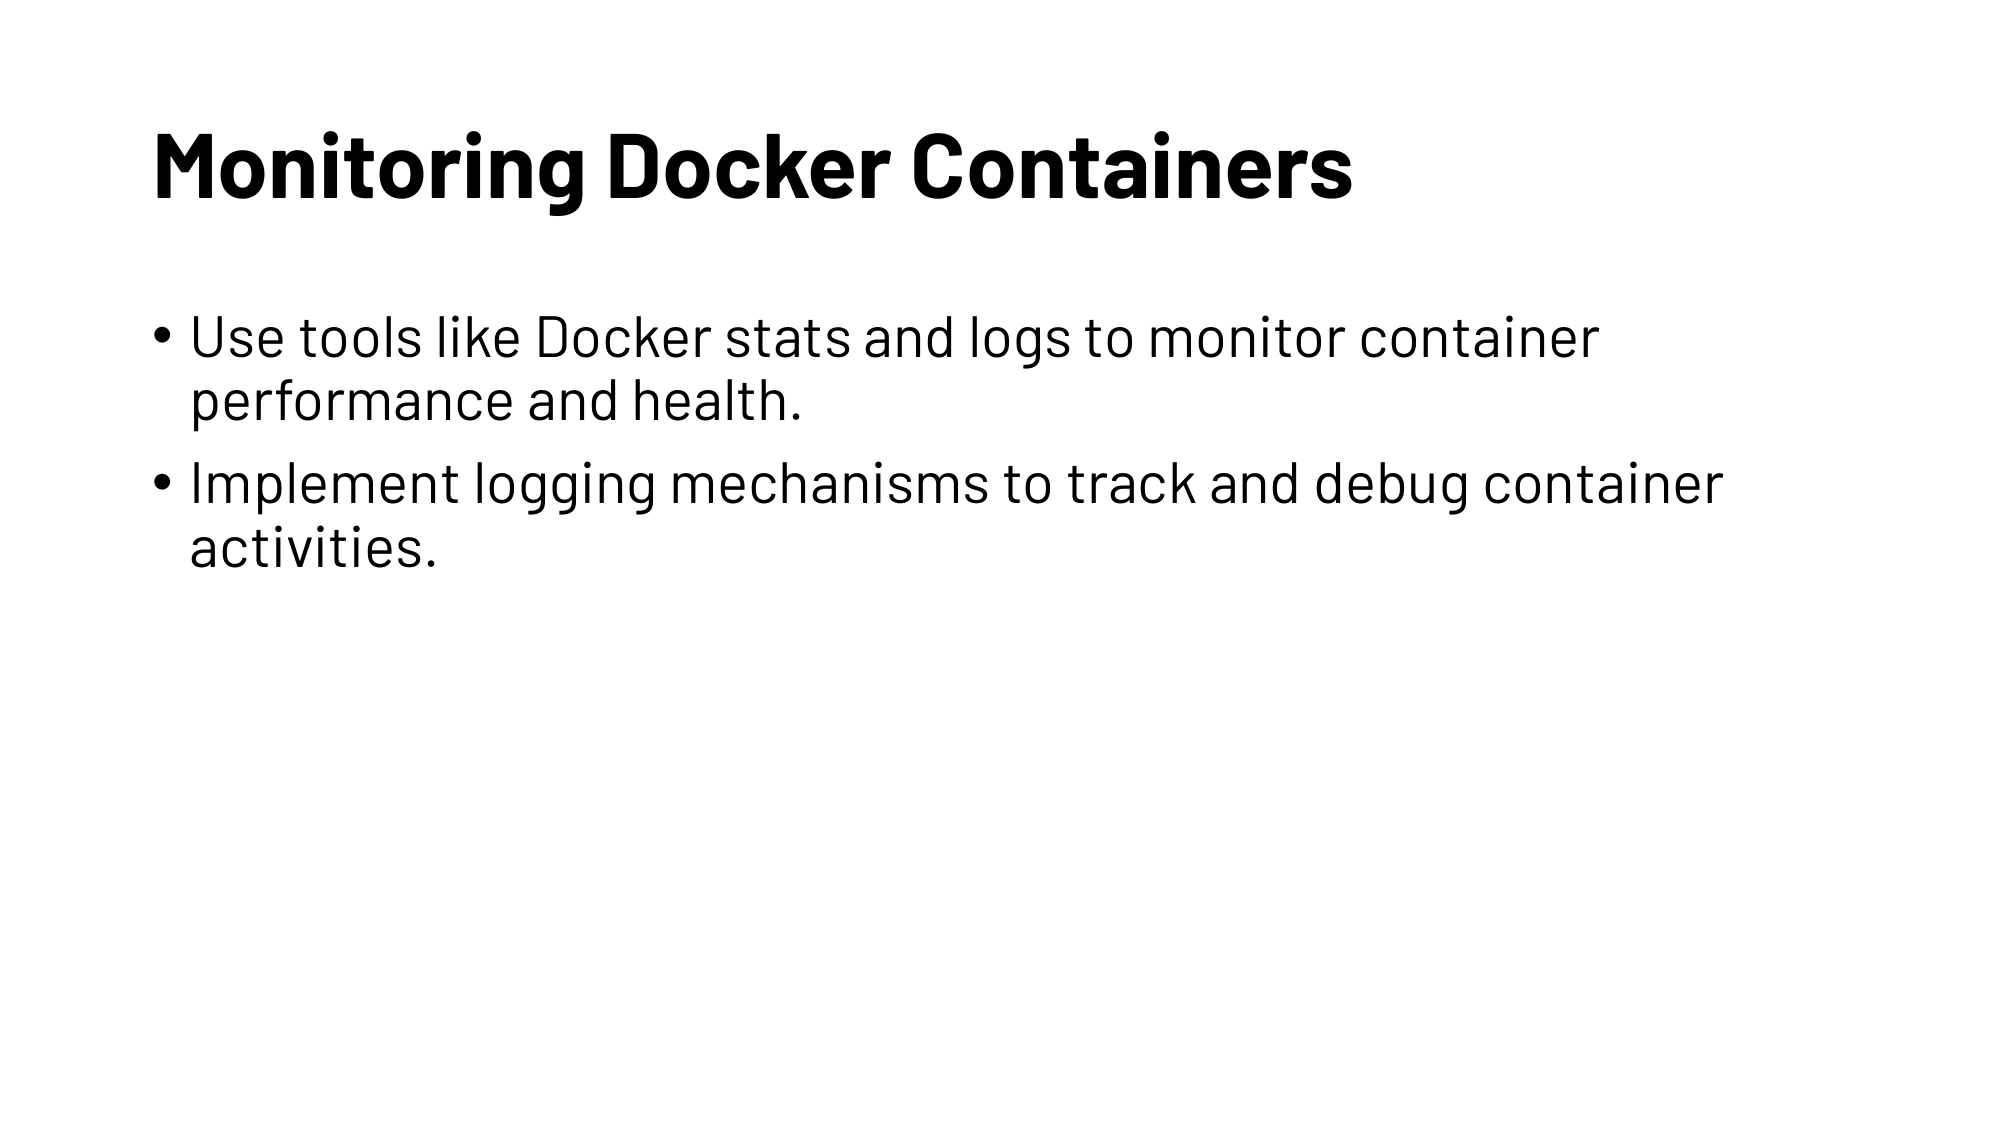

# Monitoring Docker Containers
Use tools like Docker stats and logs to monitor container performance and health.
Implement logging mechanisms to track and debug container activities.